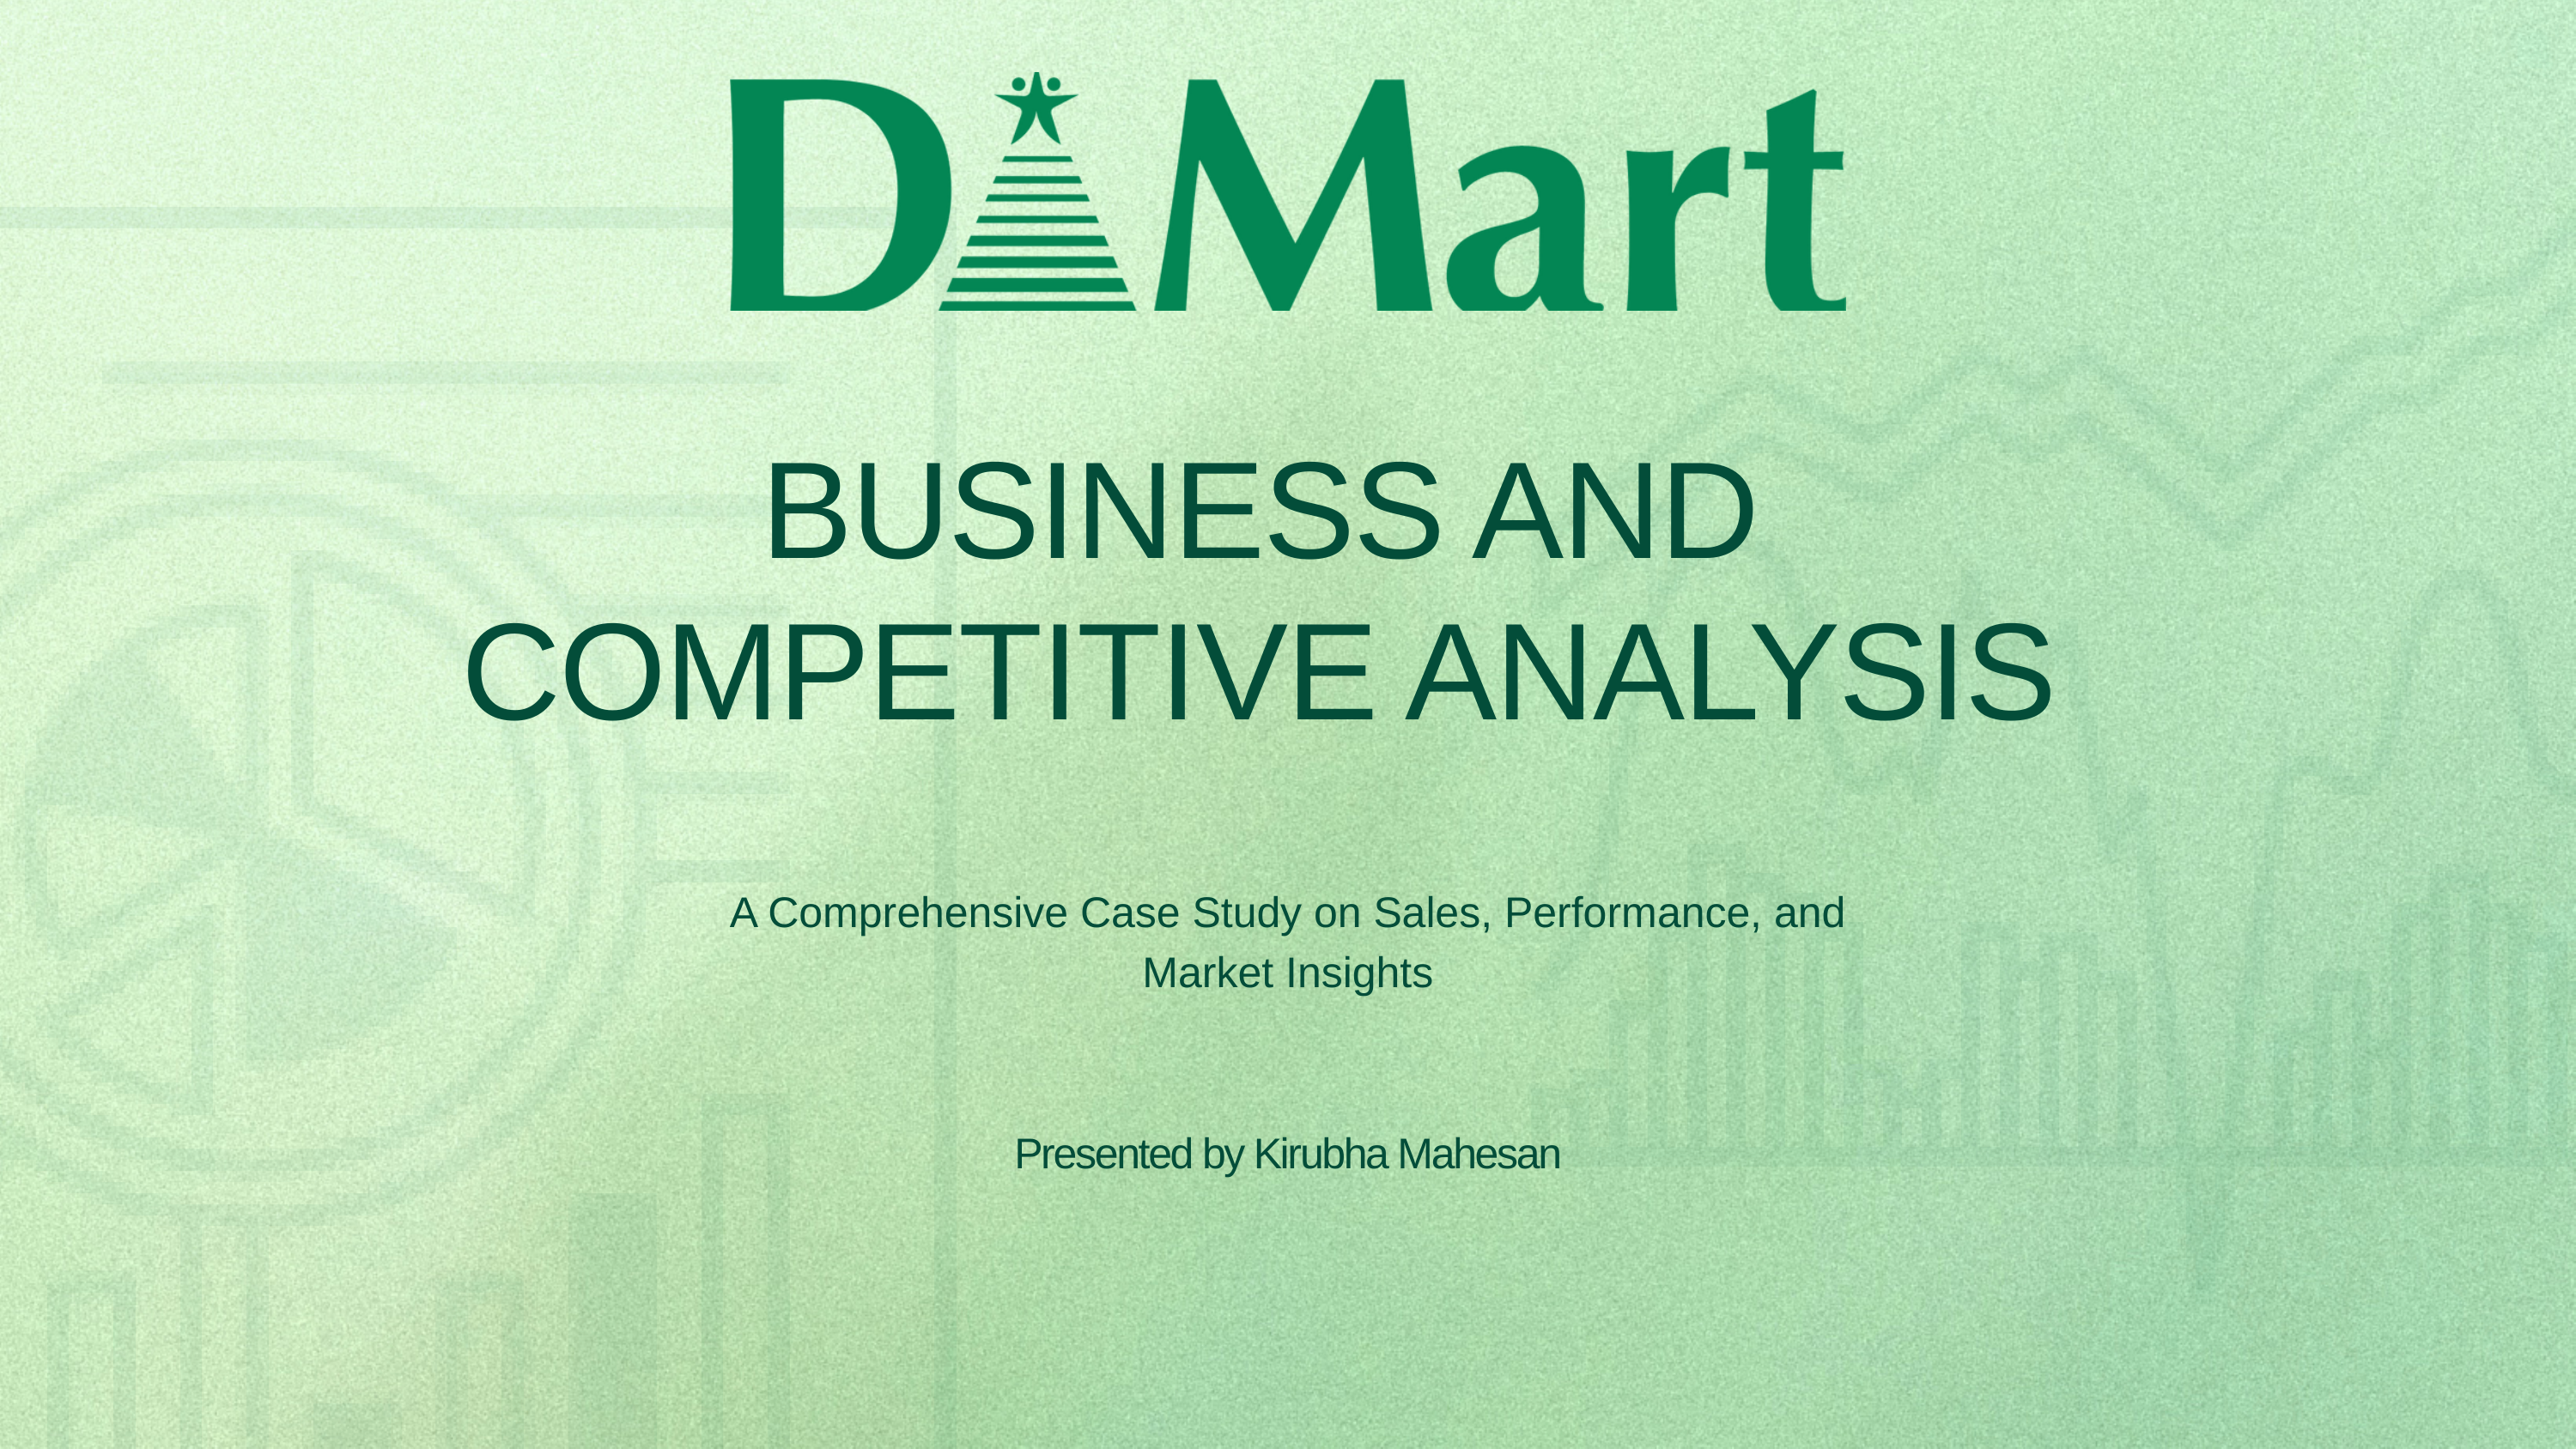

BUSINESS AND COMPETITIVE ANALYSIS
A Comprehensive Case Study on Sales, Performance, and Market Insights
Presented by Kirubha Mahesan